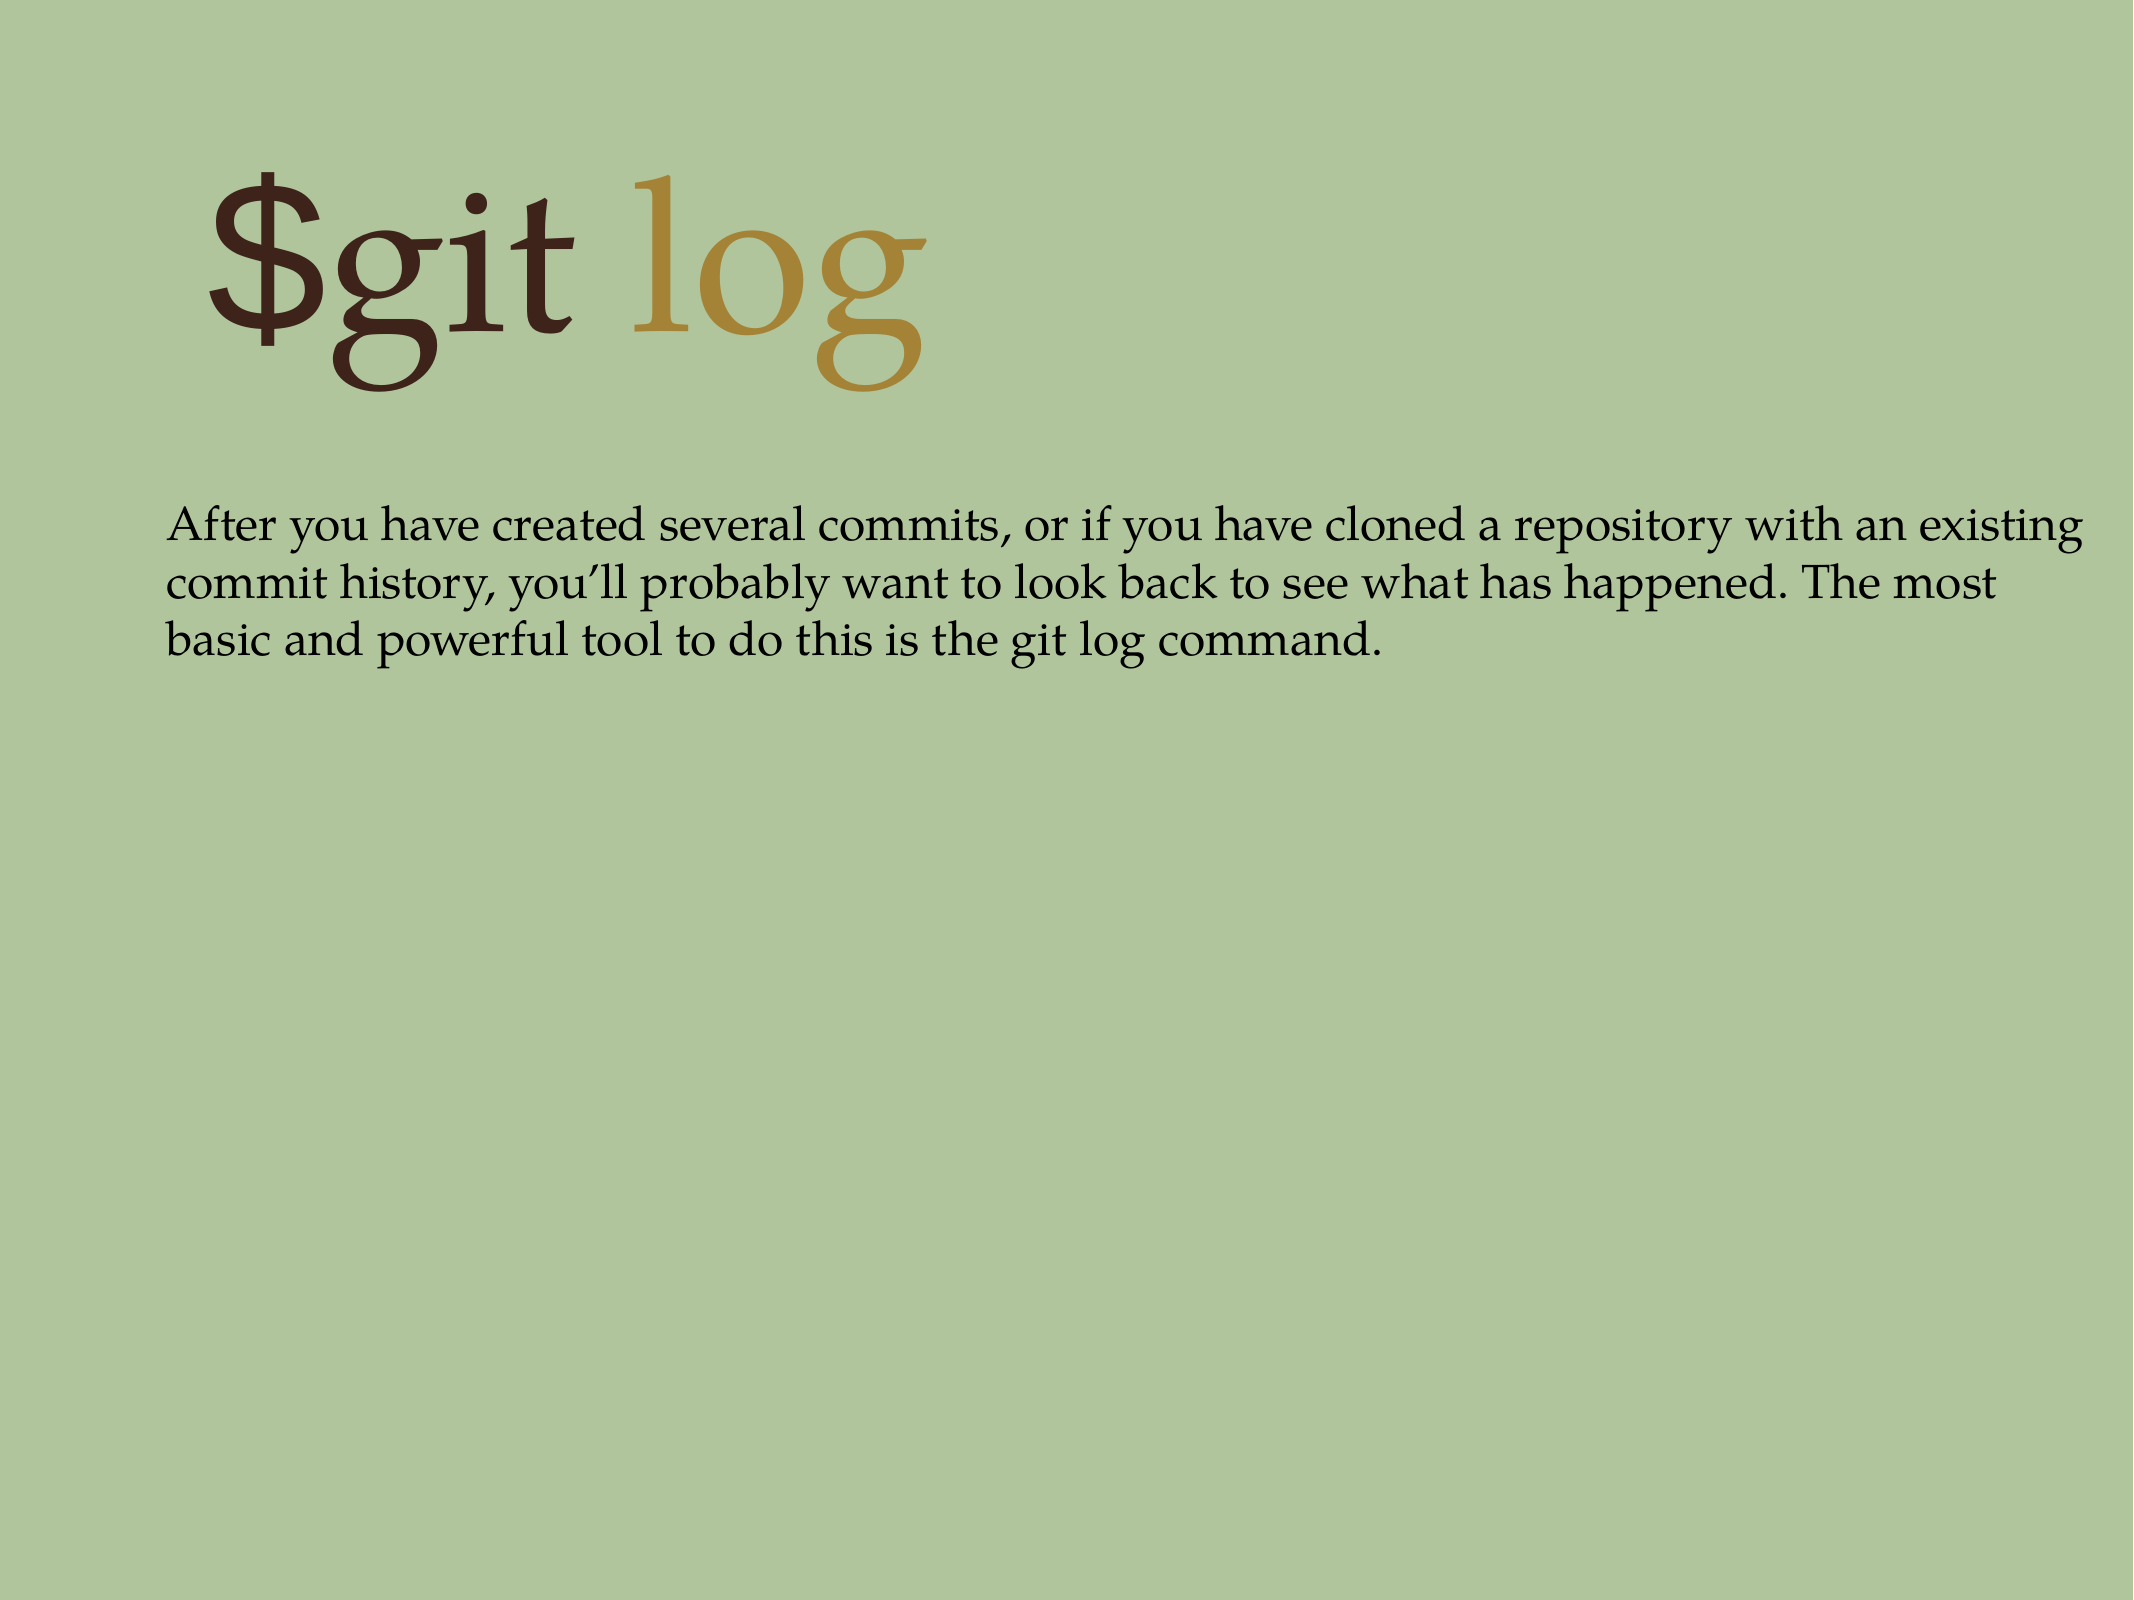

$git log
After you have created several commits, or if you have cloned a repository with an existing commit history, you’ll probably want to look back to see what has happened. The most basic and powerful tool to do this is the git log command.